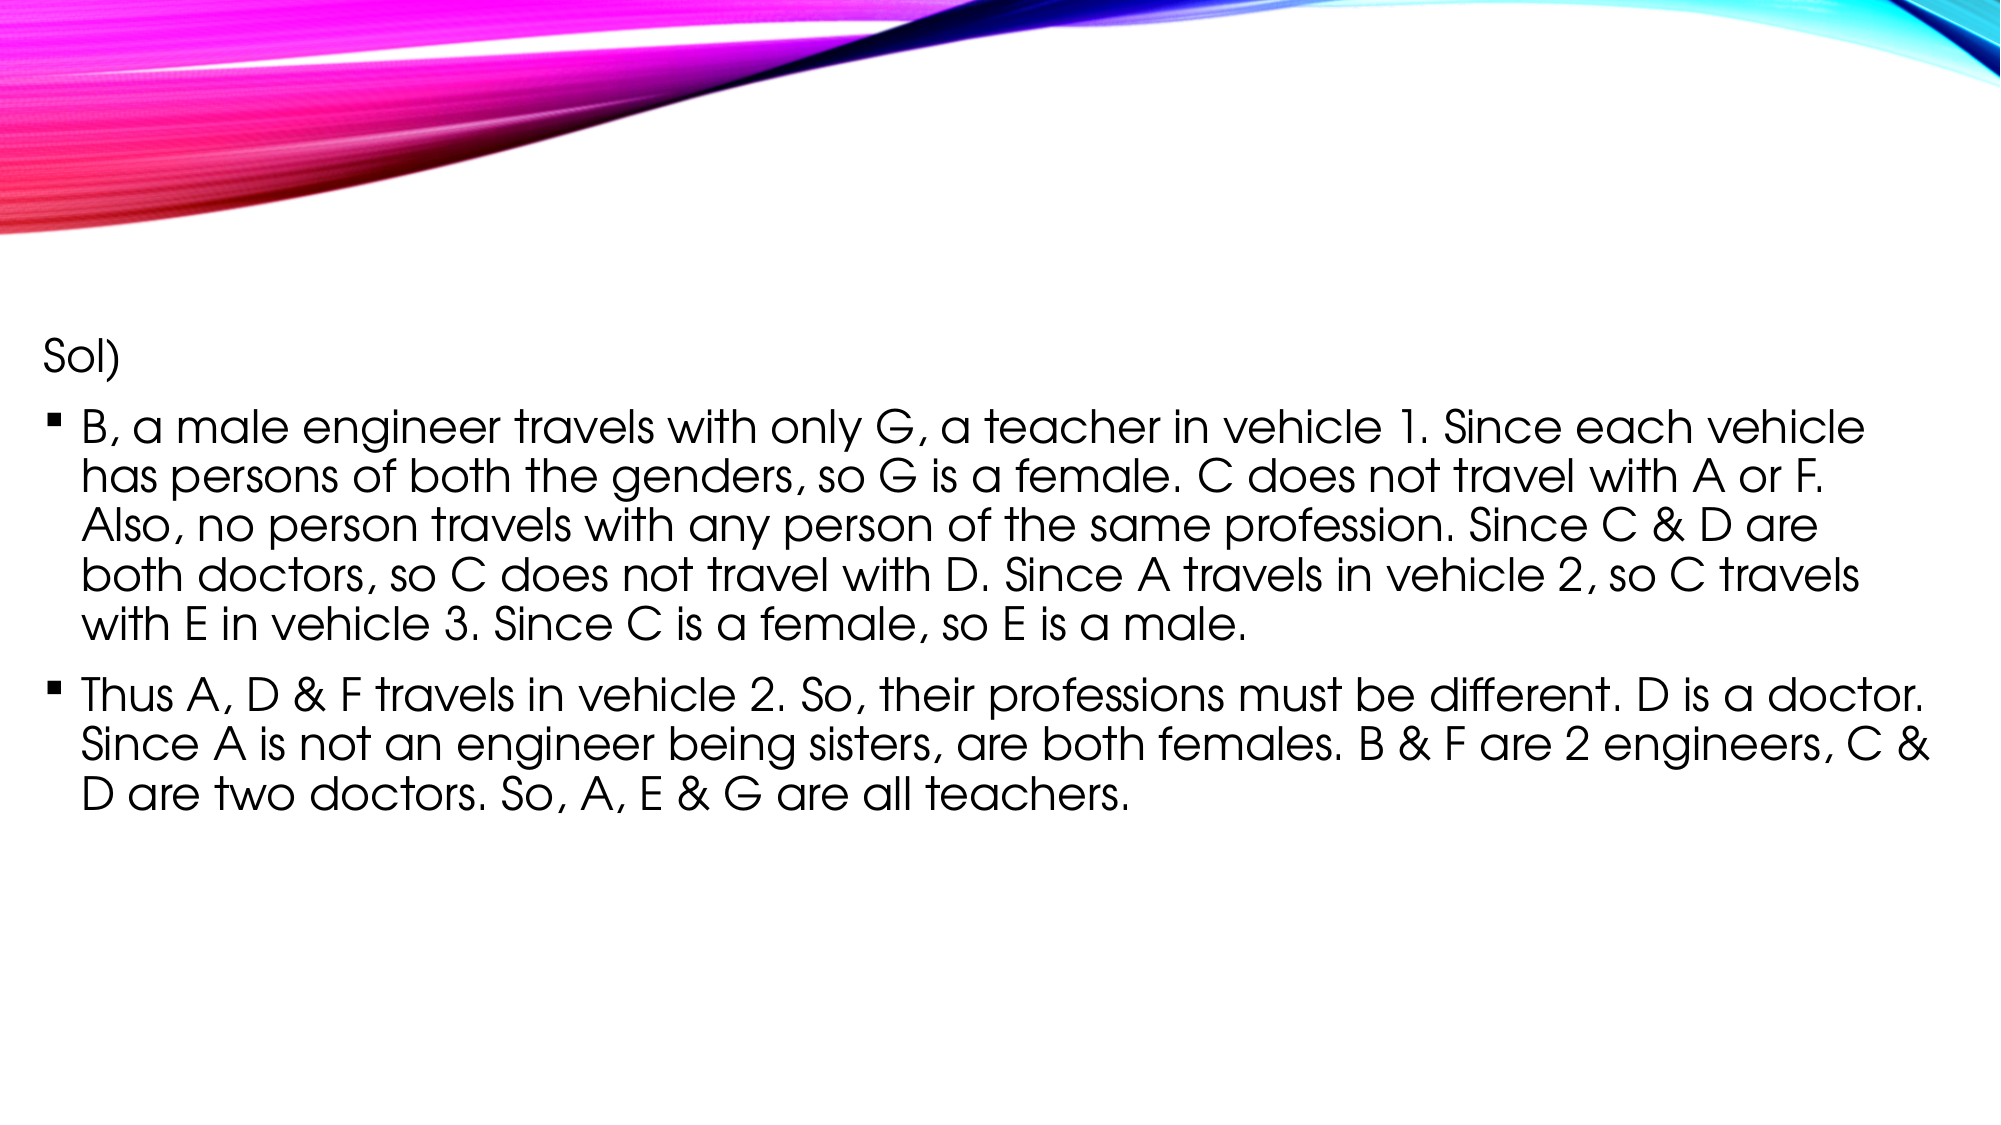

Sol)
B, a male engineer travels with only G, a teacher in vehicle 1. Since each vehicle has persons of both the genders, so G is a female. C does not travel with A or F. Also, no person travels with any person of the same profession. Since C & D are both doctors, so C does not travel with D. Since A travels in vehicle 2, so C travels with E in vehicle 3. Since C is a female, so E is a male.
Thus A, D & F travels in vehicle 2. So, their professions must be different. D is a doctor. Since A is not an engineer being sisters, are both females. B & F are 2 engineers, C & D are two doctors. So, A, E & G are all teachers.